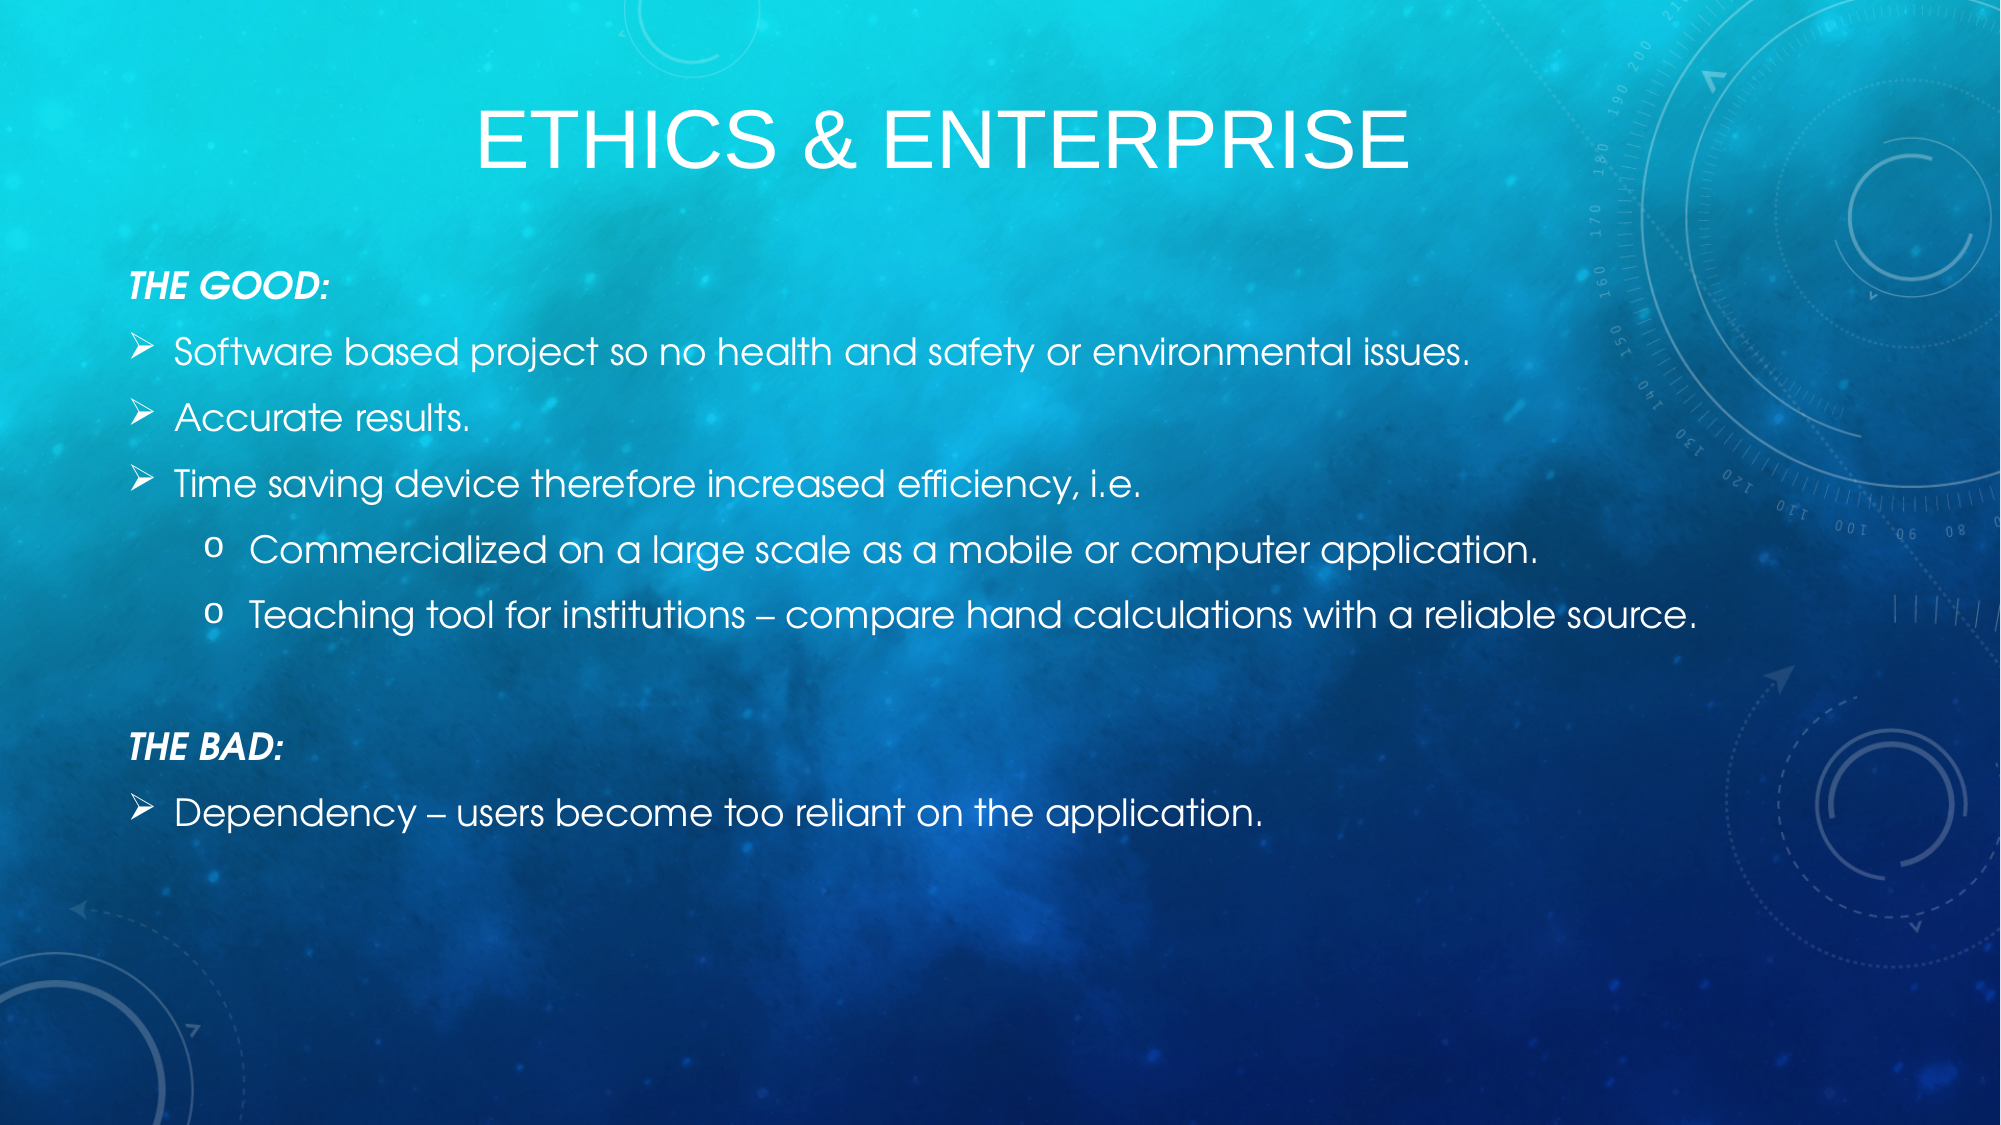

# Ethics & Enterprise
THE GOOD:
Software based project so no health and safety or environmental issues.
Accurate results.
Time saving device therefore increased efficiency, i.e.
Commercialized on a large scale as a mobile or computer application.
Teaching tool for institutions – compare hand calculations with a reliable source.

THE BAD:
Dependency – users become too reliant on the application.